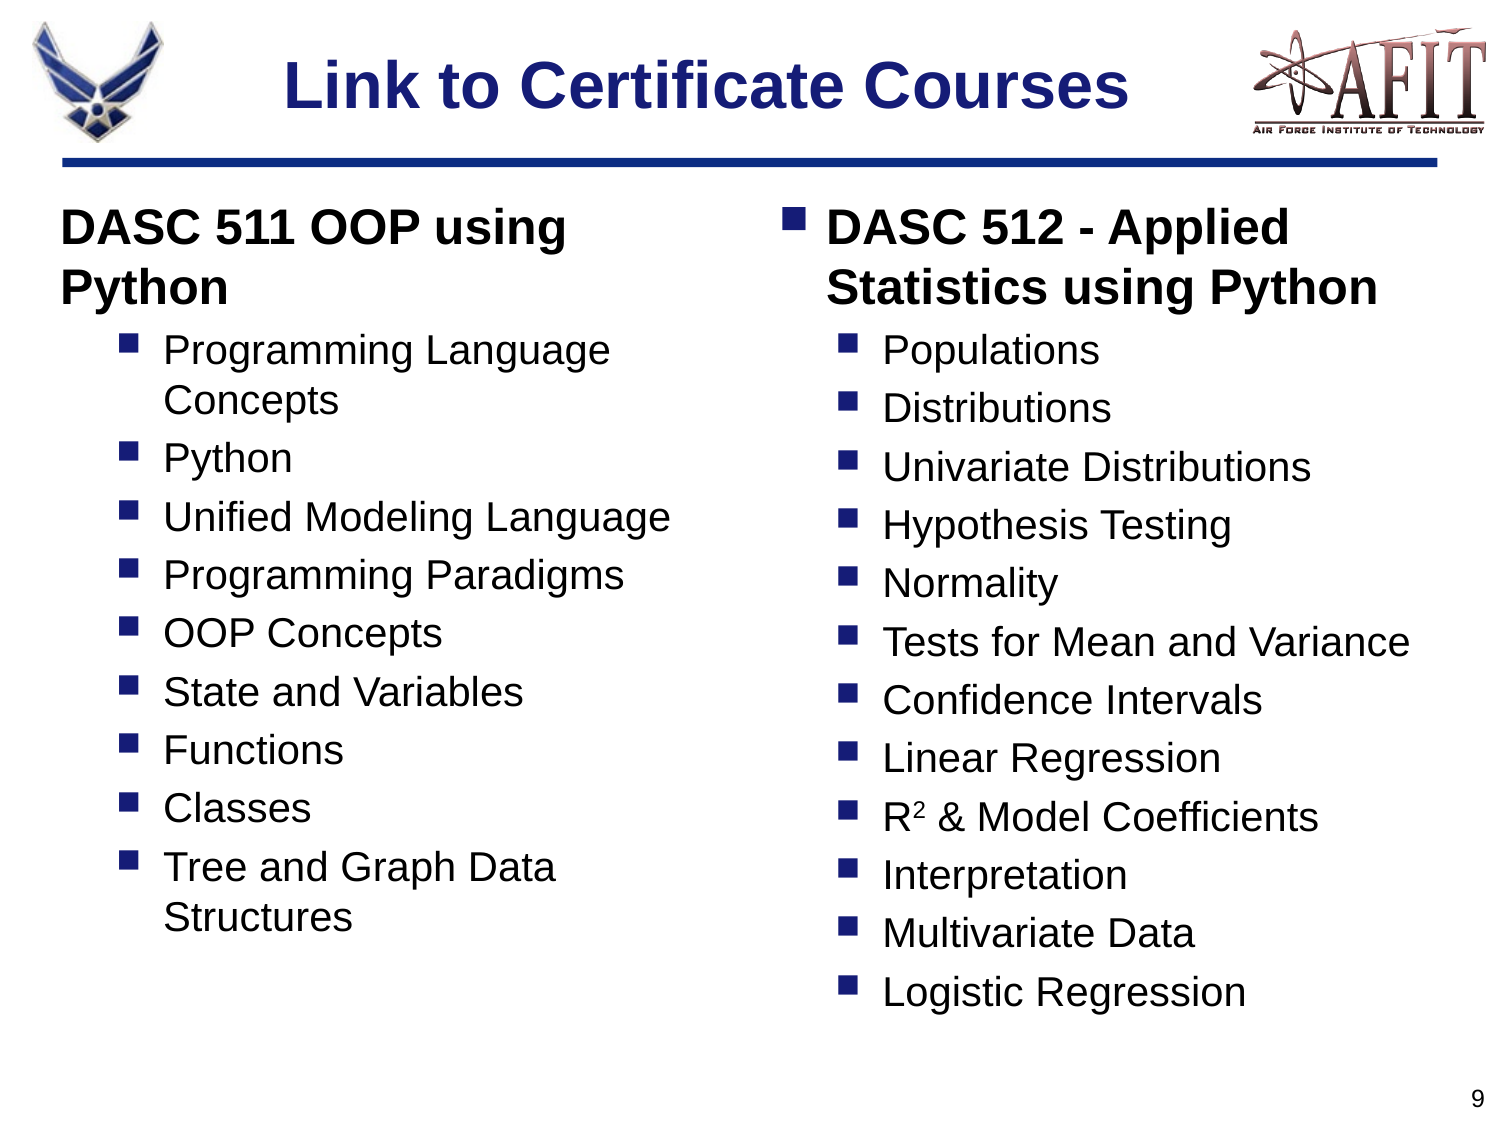

# Link to Certificate Courses
DASC 511 OOP using Python
Programming Language Concepts
Python
Unified Modeling Language
Programming Paradigms
OOP Concepts
State and Variables
Functions
Classes
Tree and Graph Data Structures

DASC 512 - Applied Statistics using Python
Populations
Distributions
Univariate Distributions
Hypothesis Testing
Normality
Tests for Mean and Variance
Confidence Intervals
Linear Regression
R2 & Model Coefficients
Interpretation
Multivariate Data
Logistic Regression